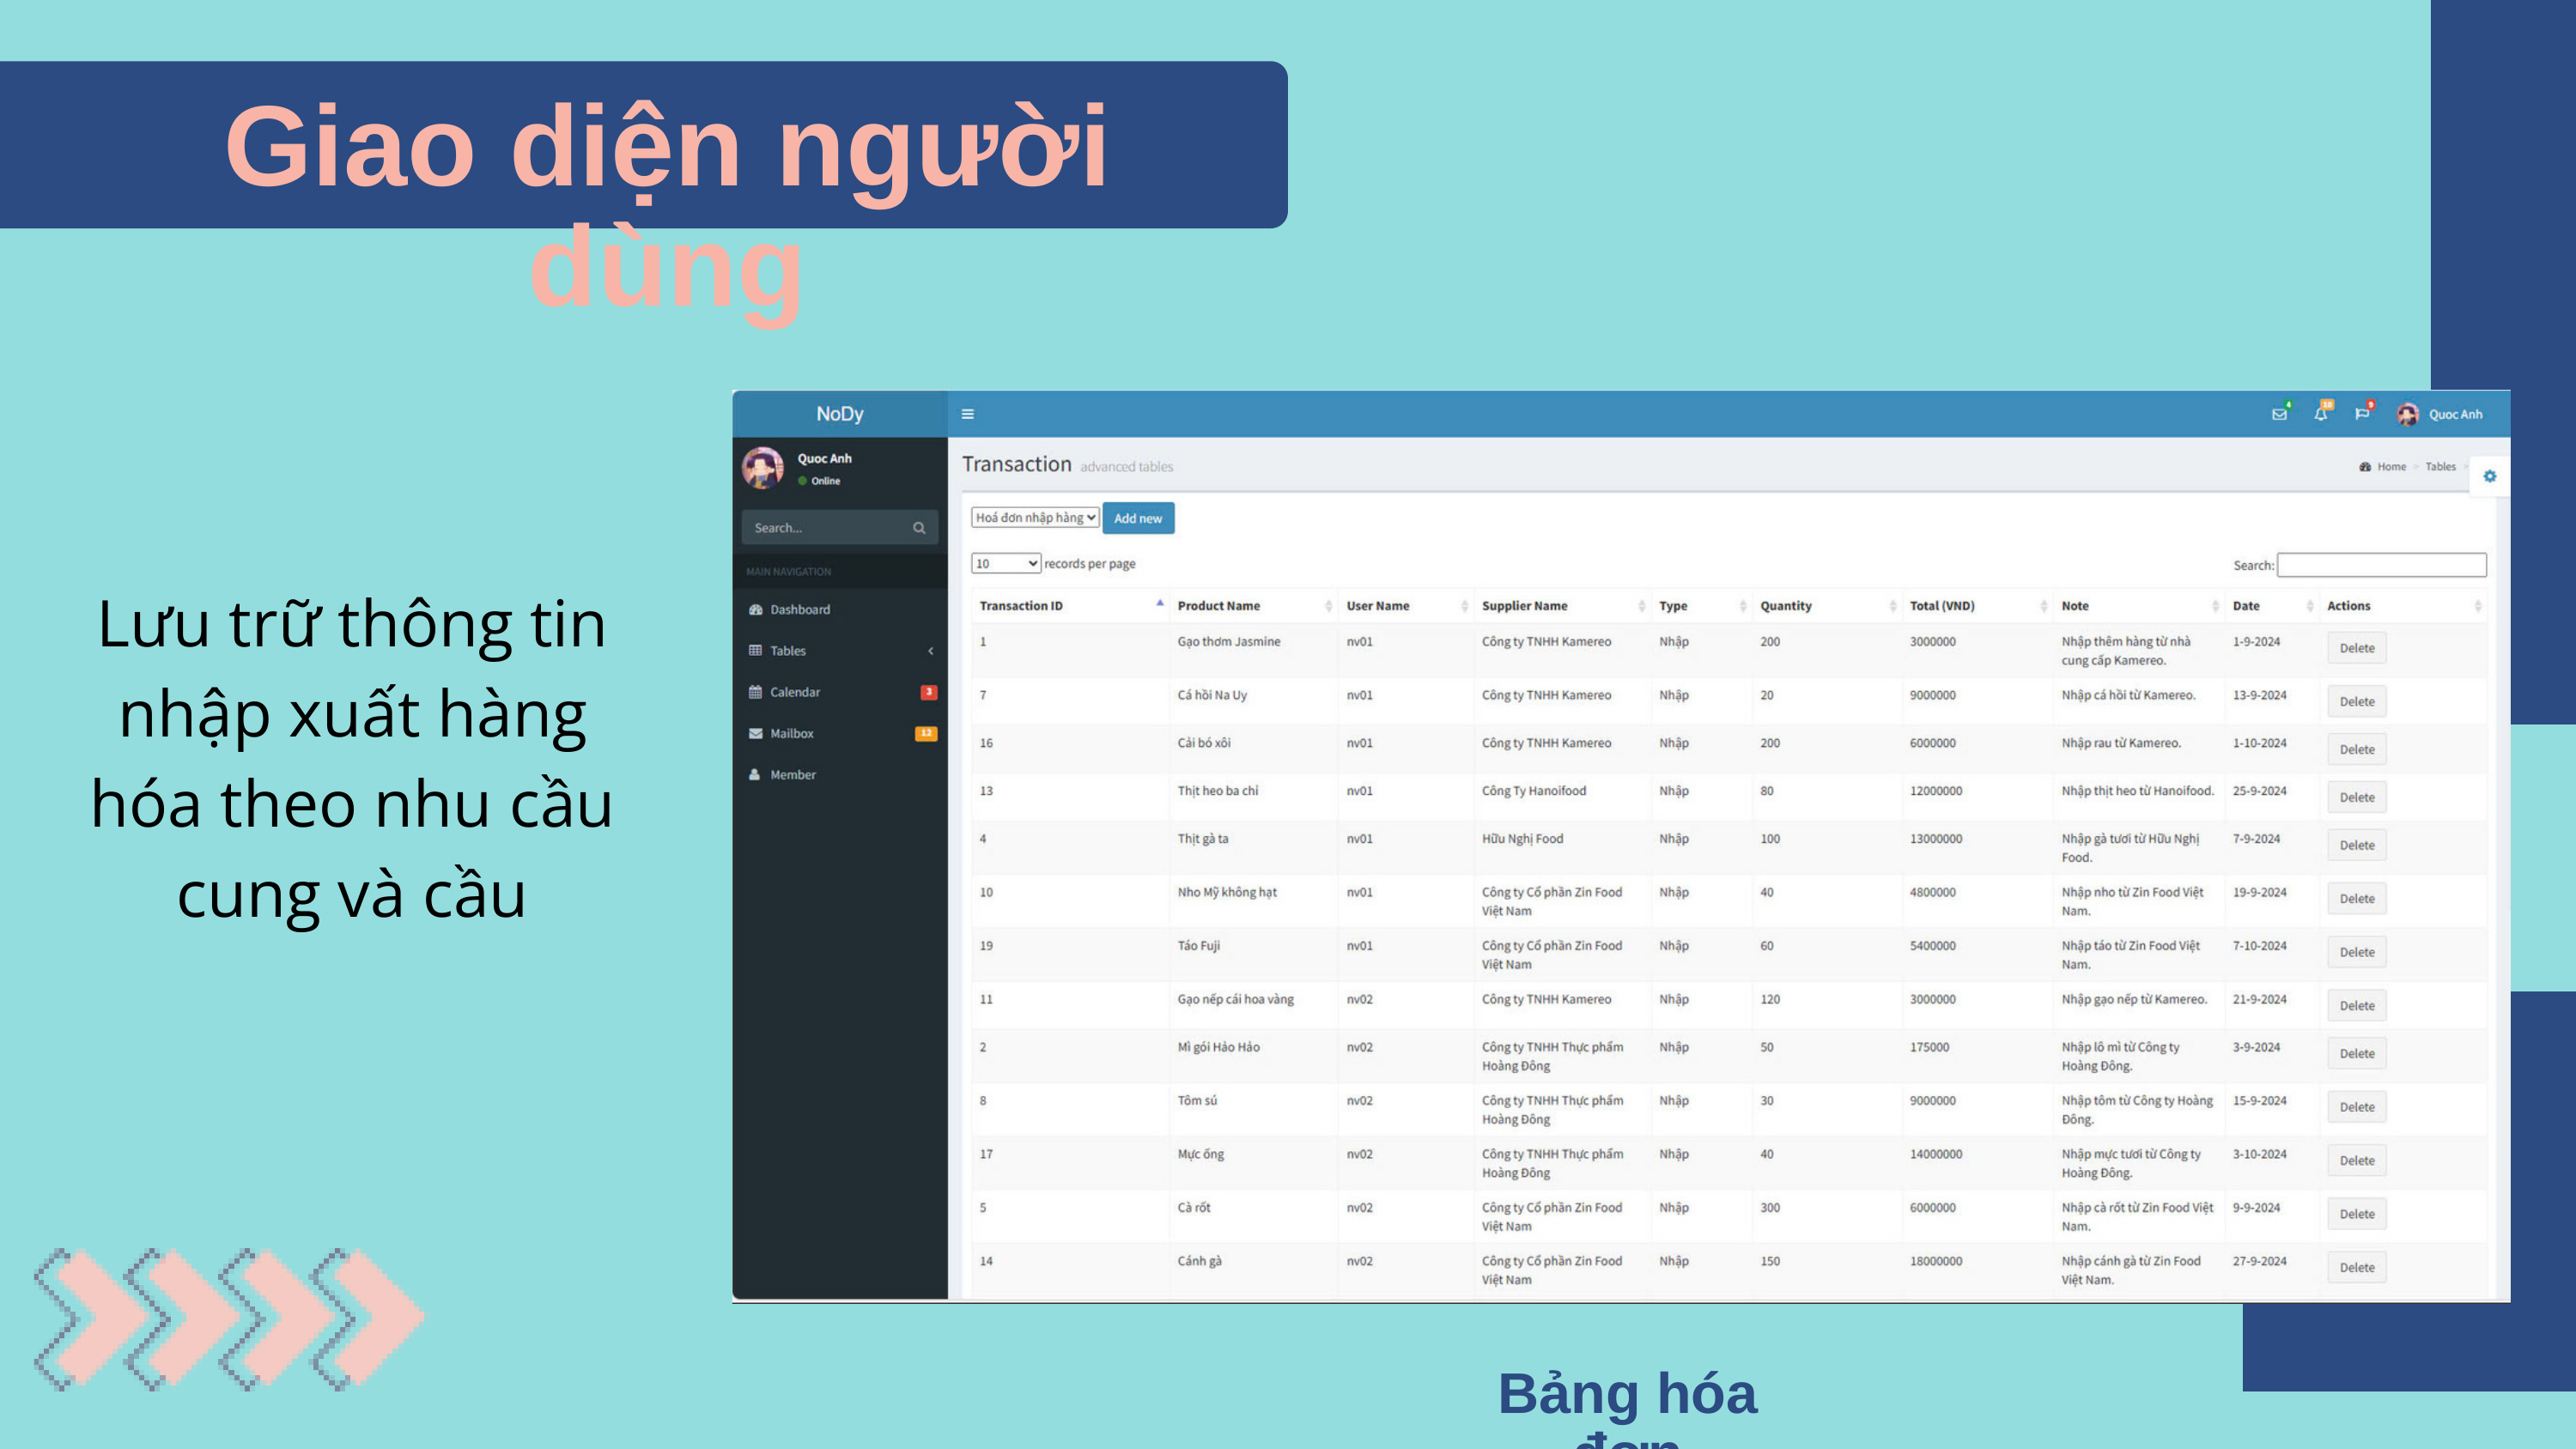

Giao diện người dùng

Lưu trữ thông tin nhập xuất hàng hóa theo nhu cầu cung và cầu

Bảng hóa đơn